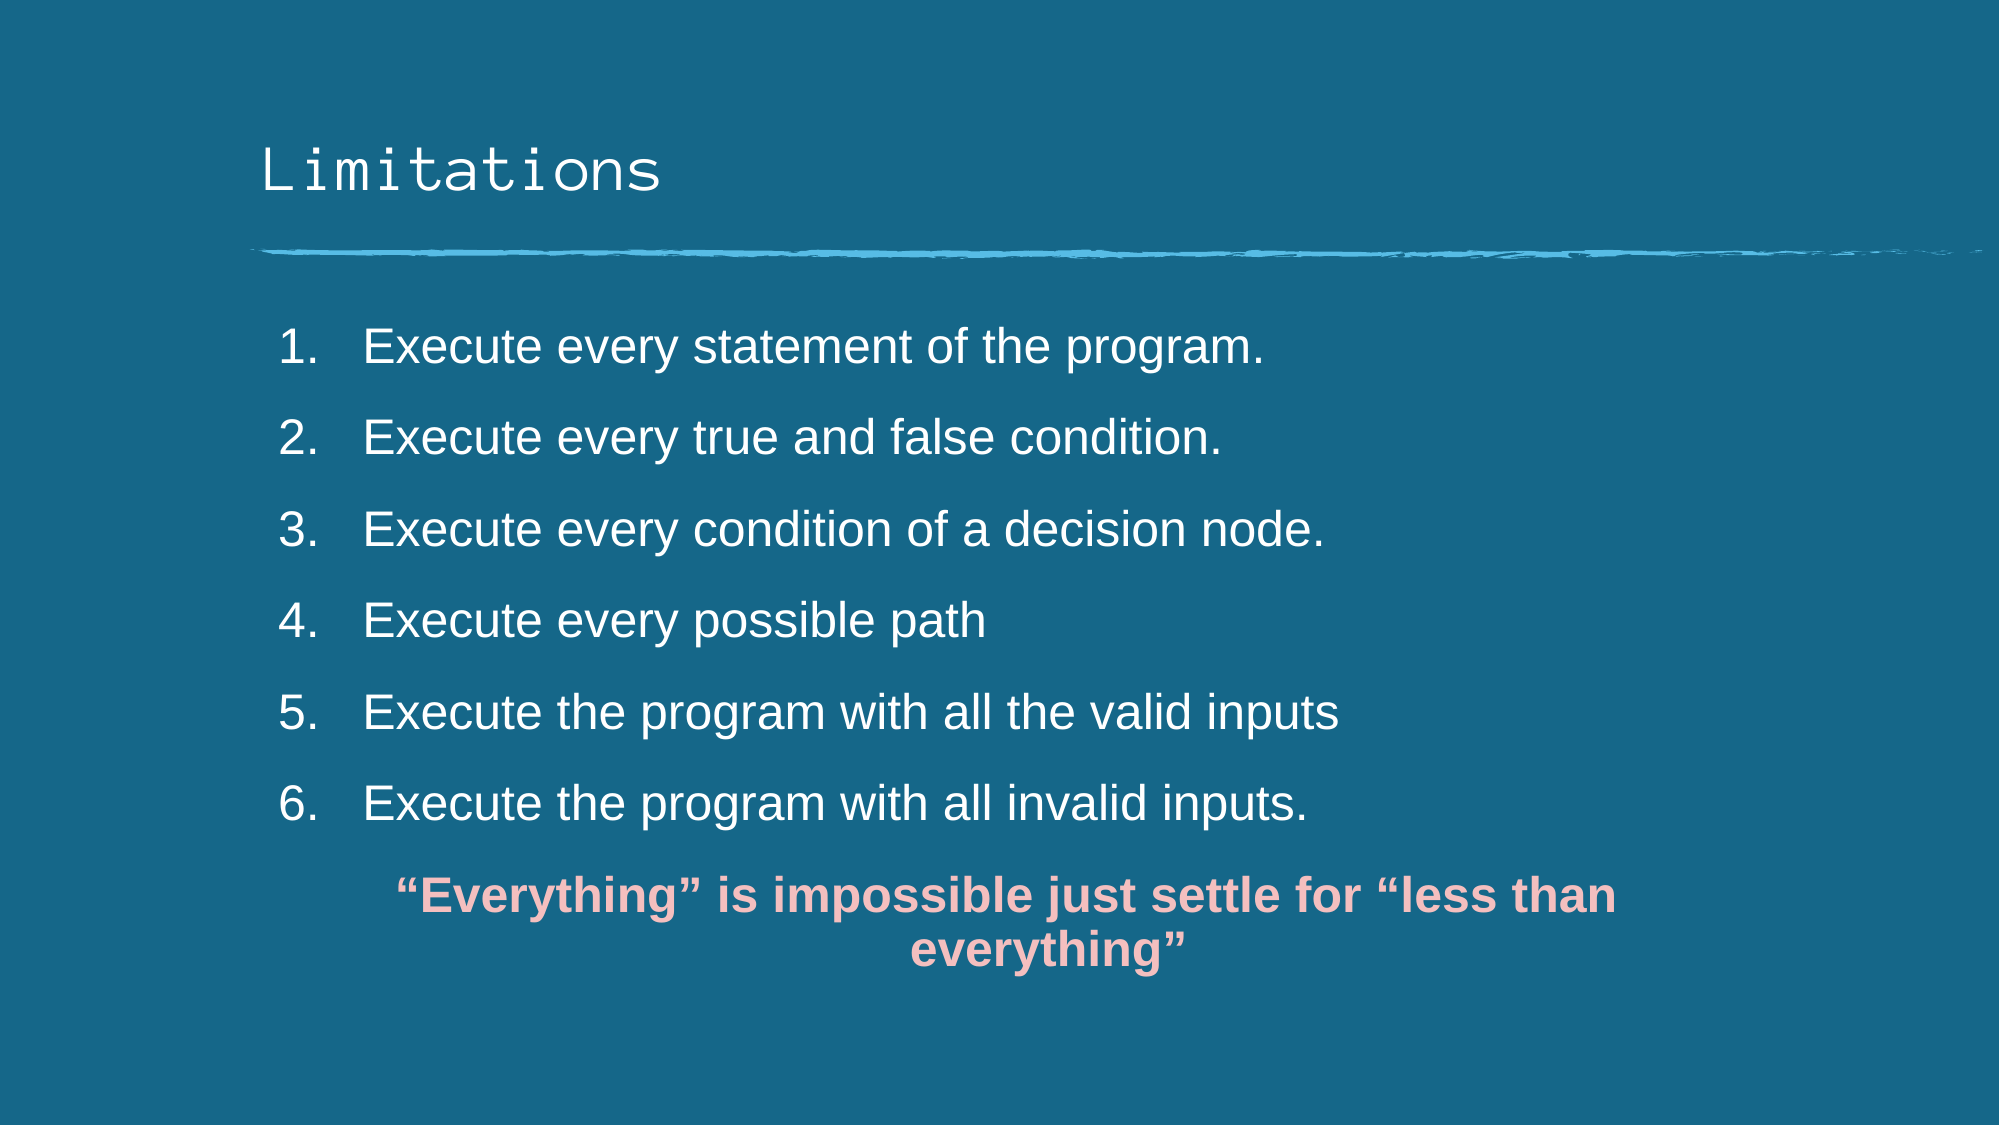

# Limitations
Execute every statement of the program.
Execute every true and false condition.
Execute every condition of a decision node.
Execute every possible path
Execute the program with all the valid inputs
Execute the program with all invalid inputs.
“Everything” is impossible just settle for “less than everything”